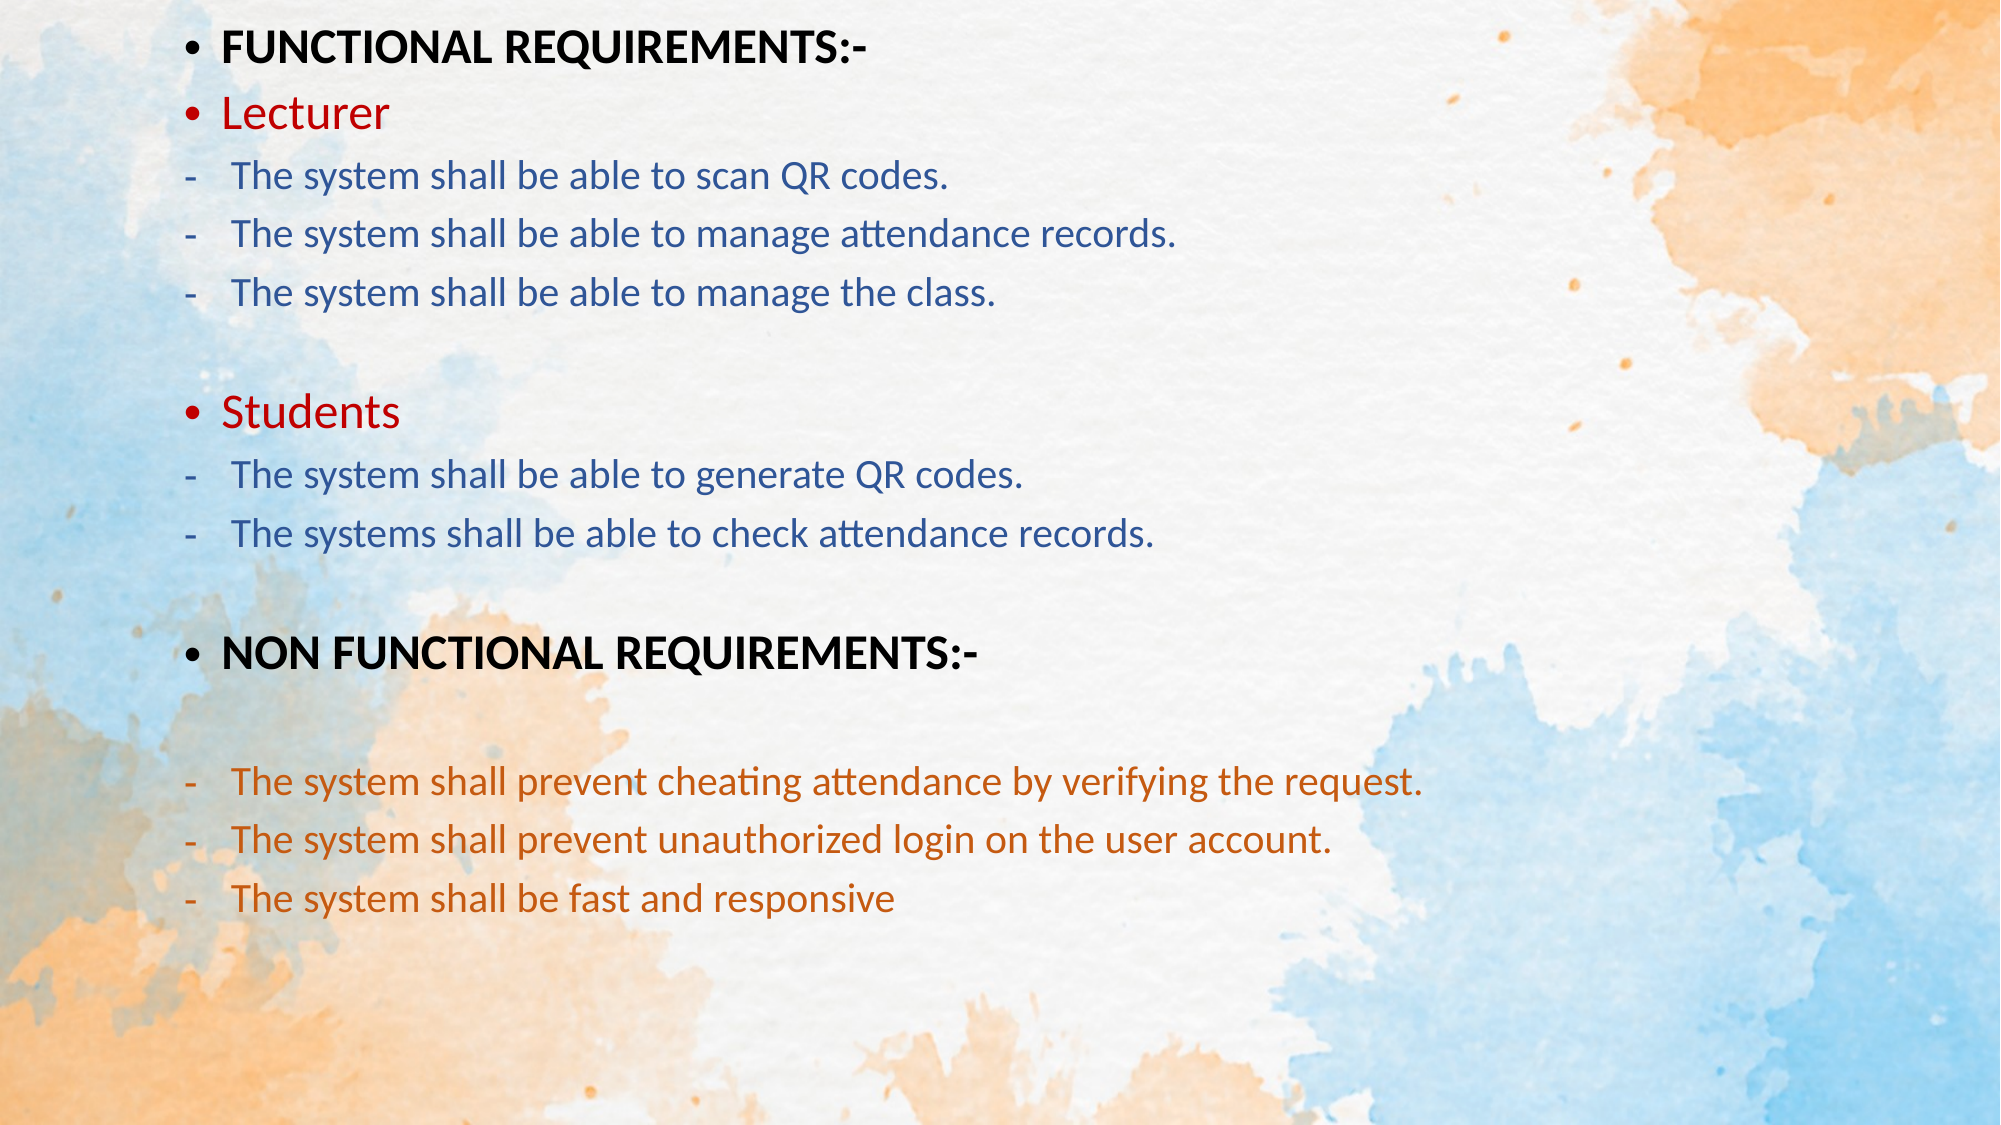

FUNCTIONAL REQUIREMENTS:-
Lecturer
The system shall be able to scan QR codes.
The system shall be able to manage attendance records.
The system shall be able to manage the class.

Students
The system shall be able to generate QR codes.
The systems shall be able to check attendance records.

NON FUNCTIONAL REQUIREMENTS:-

The system shall prevent cheating attendance by verifying the request.
The system shall prevent unauthorized login on the user account.
The system shall be fast and responsive